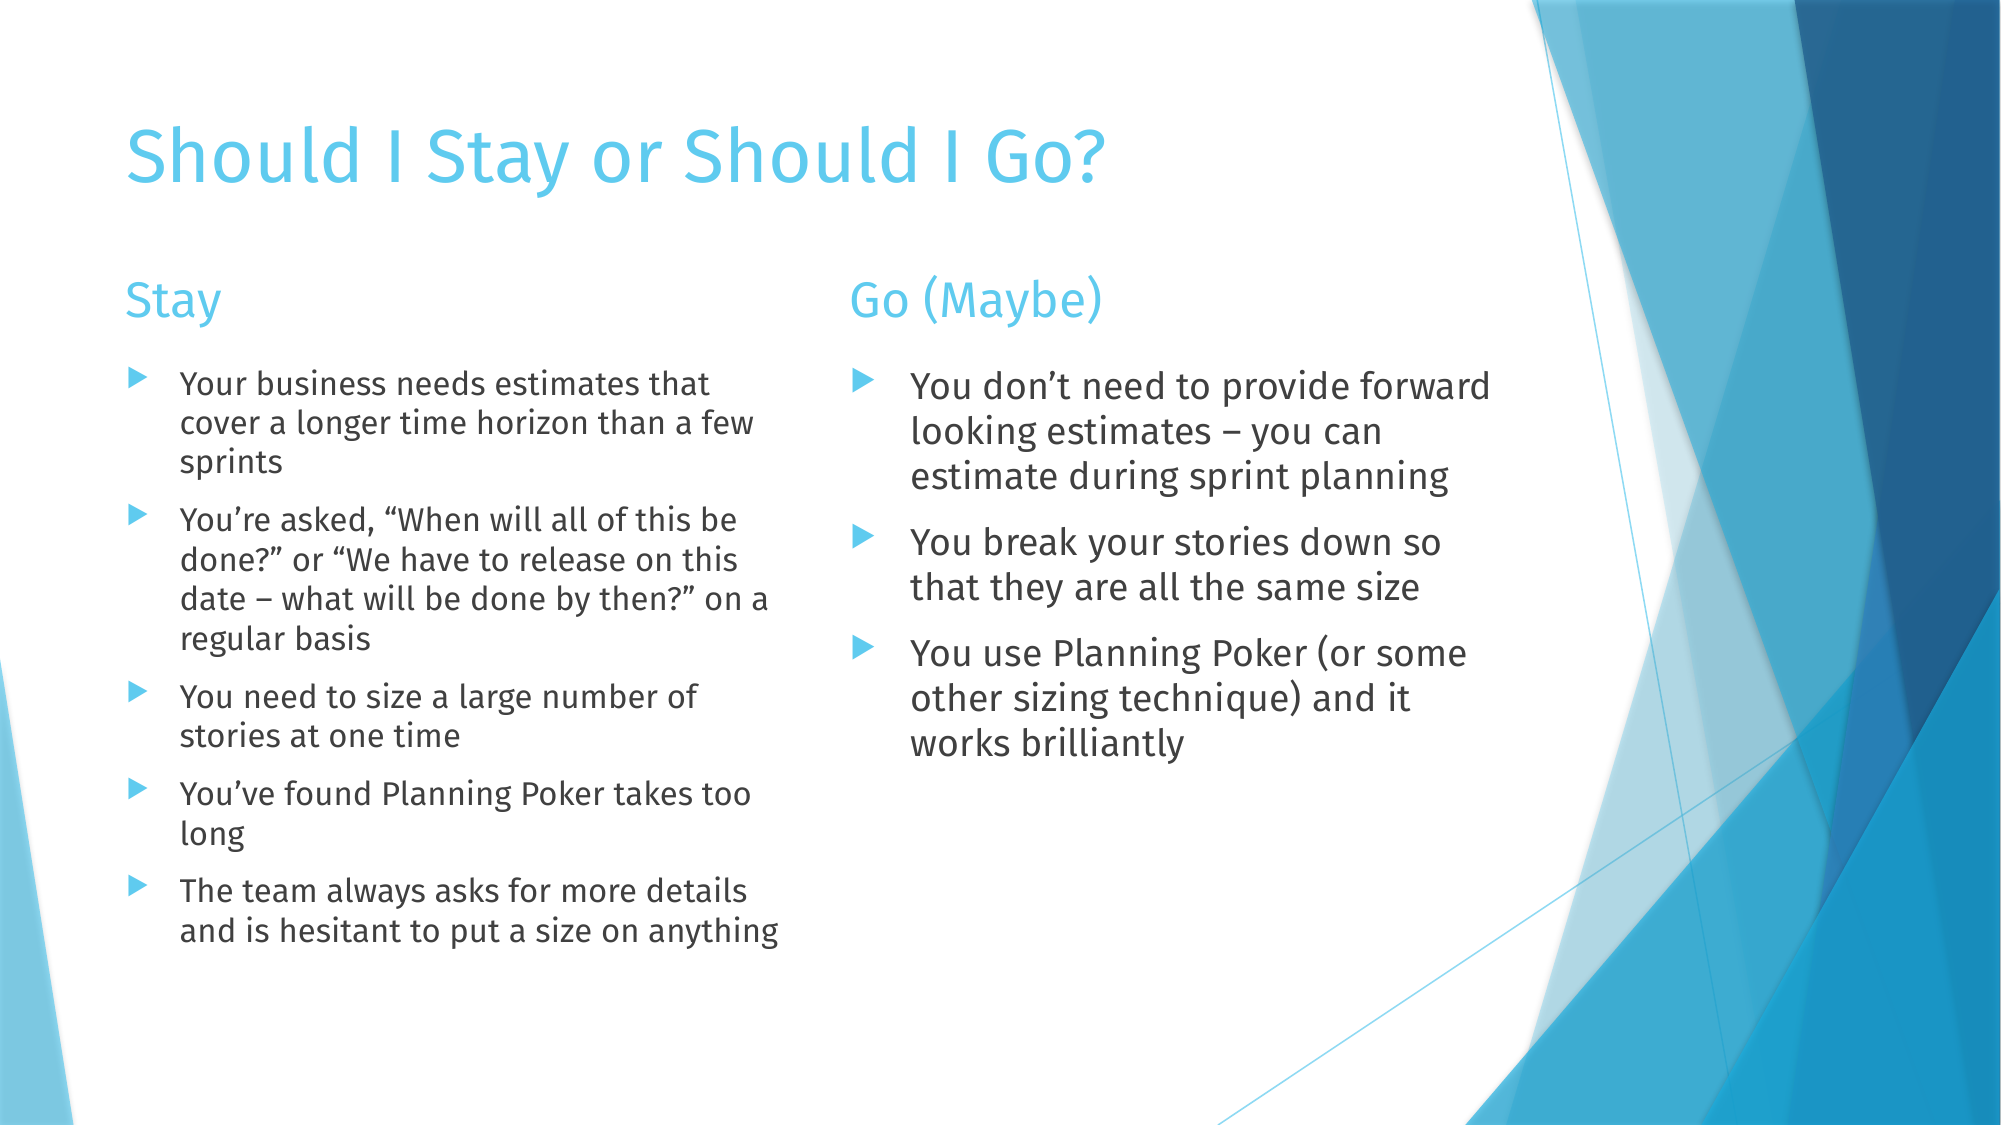

# Should I Stay or Should I Go?
Stay
Go (Maybe)
Your business needs estimates that cover a longer time horizon than a few sprints
You’re asked, “When will all of this be done?” or “We have to release on this date – what will be done by then?” on a regular basis
You need to size a large number of stories at one time
You’ve found Planning Poker takes too long
The team always asks for more details and is hesitant to put a size on anything
You don’t need to provide forward looking estimates – you can estimate during sprint planning
You break your stories down so that they are all the same size
You use Planning Poker (or some other sizing technique) and it works brilliantly